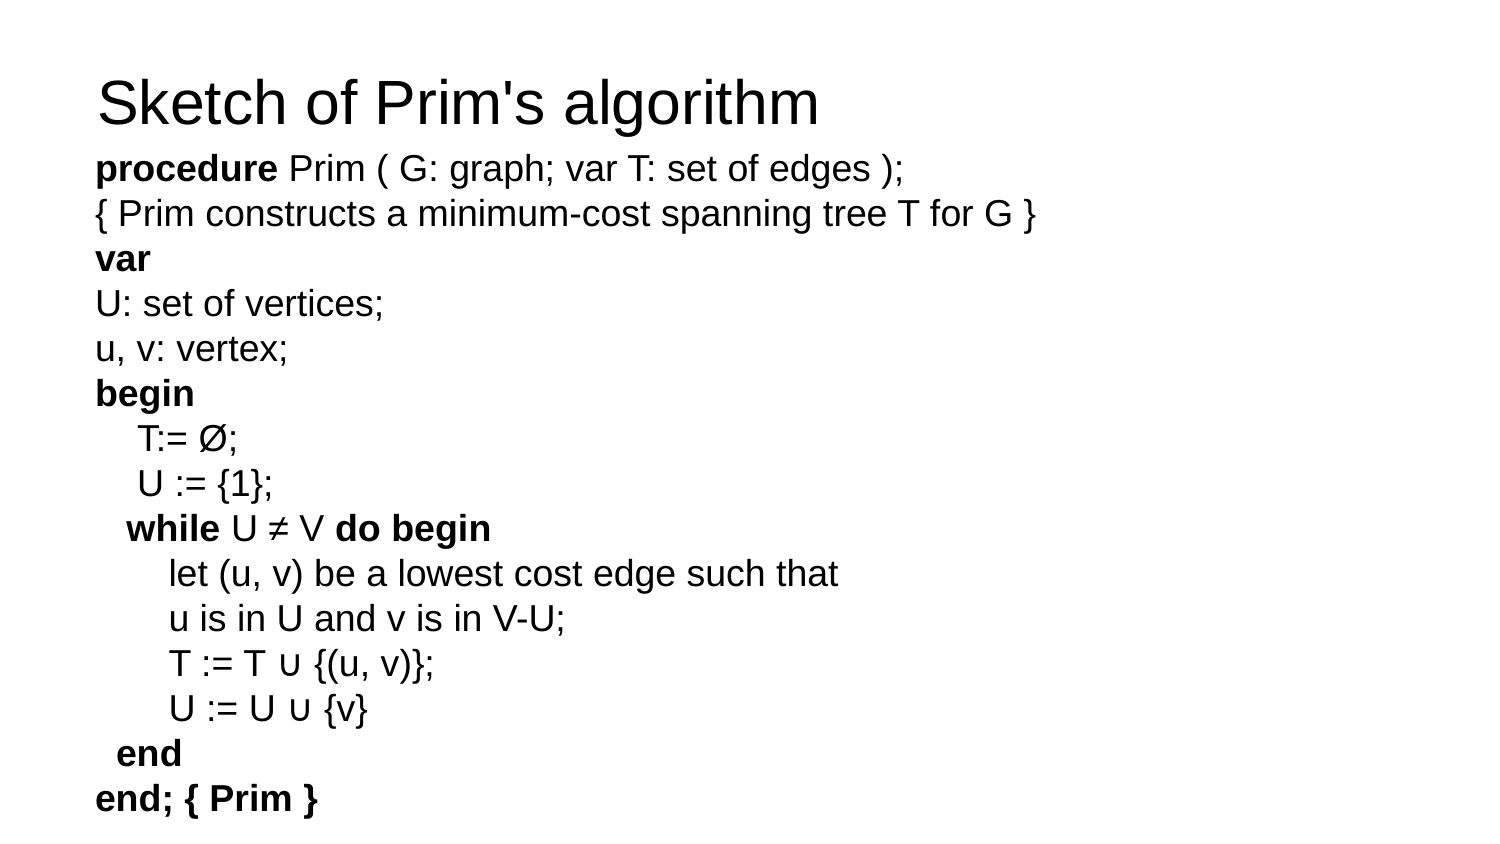

Sketch of Prim's algorithm
procedure Prim ( G: graph; var T: set of edges );
{ Prim constructs a minimum-cost spanning tree T for G }
var
U: set of vertices;
u, v: vertex;
begin
    T:= Ø;
    U := {1};
   while U ≠ V do begin
       let (u, v) be a lowest cost edge such that
       u is in U and v is in V-U;
       T := T ∪ {(u, v)};
       U := U ∪ {v}
  end
end; { Prim }